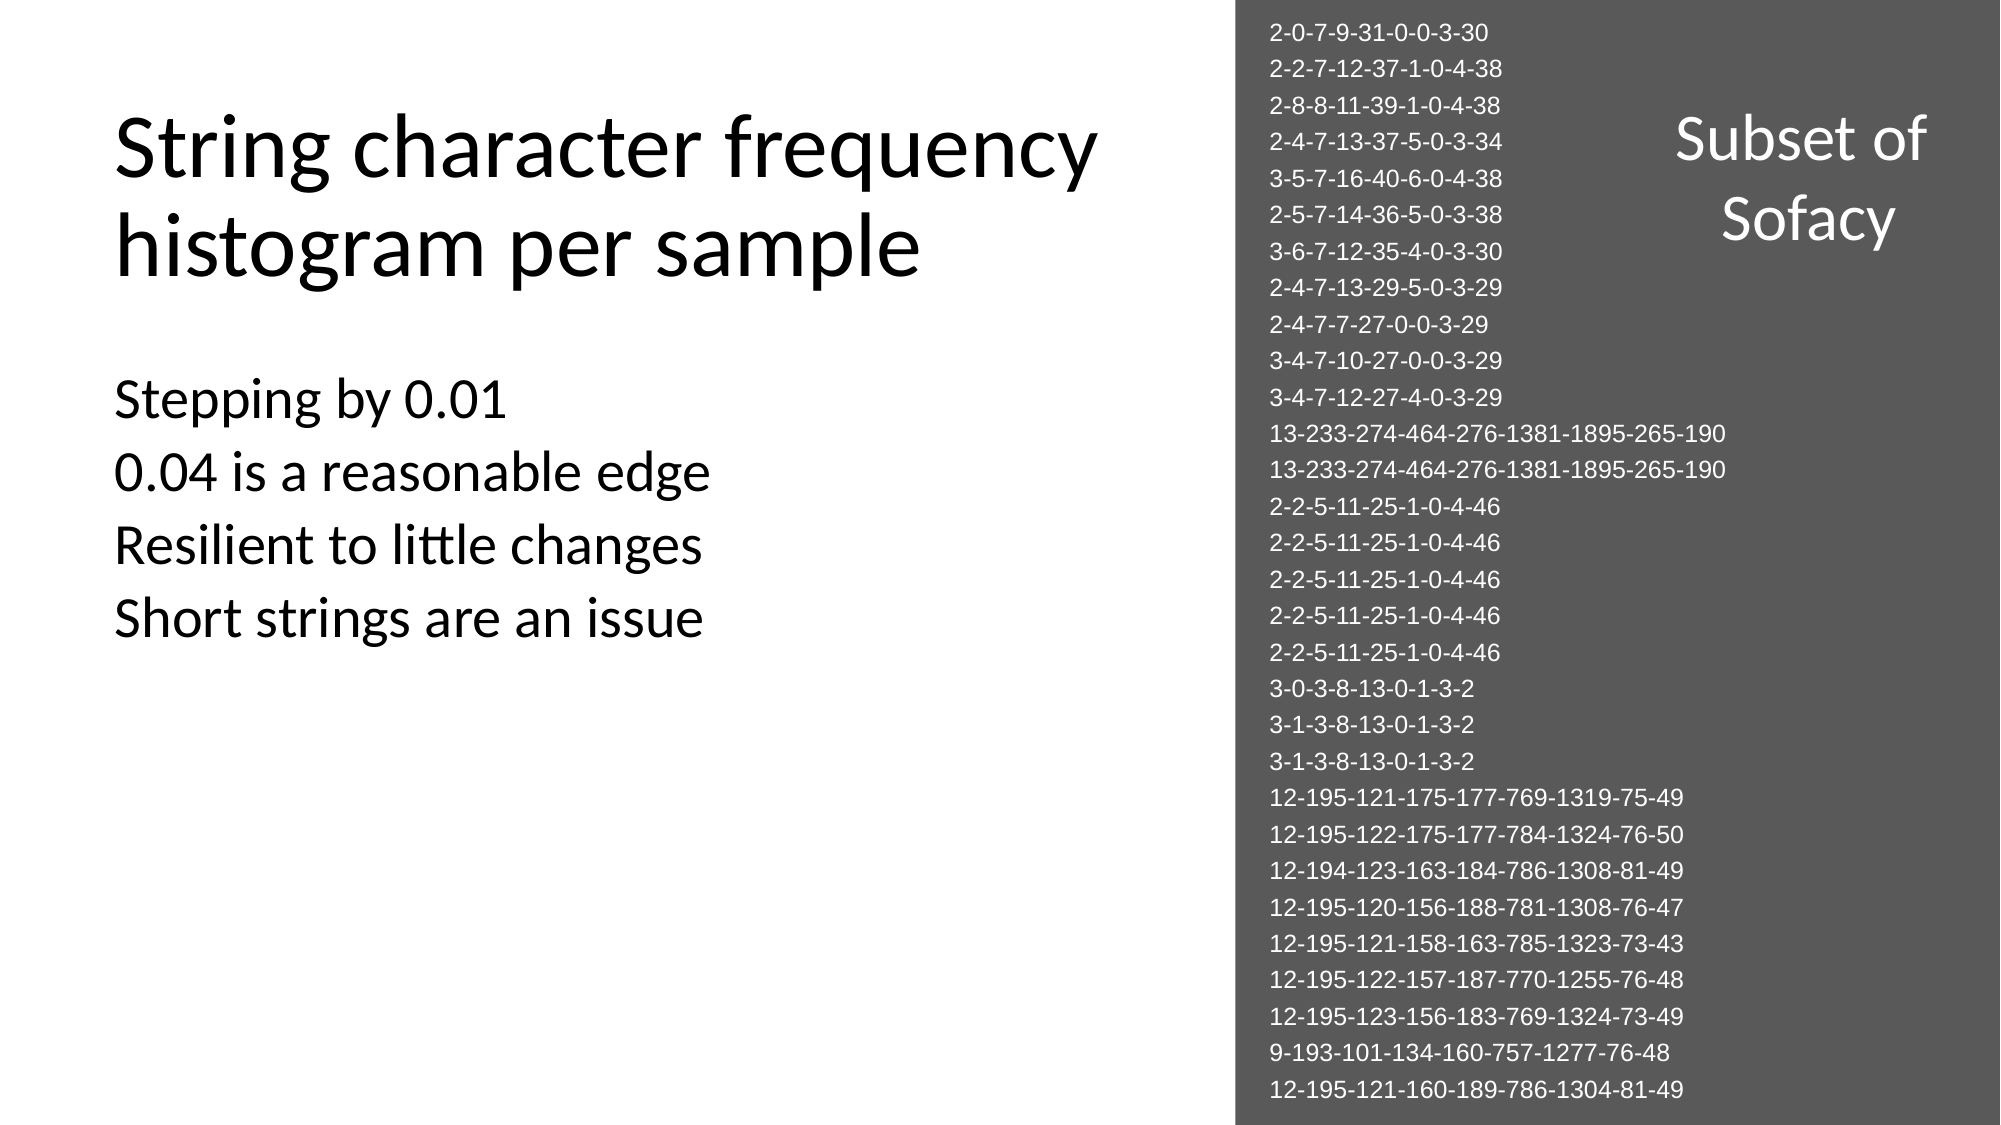

| 2-0-7-9-31-0-0-3-30 |
| --- |
| 2-2-7-12-37-1-0-4-38 |
| 2-8-8-11-39-1-0-4-38 |
| 2-4-7-13-37-5-0-3-34 |
| 3-5-7-16-40-6-0-4-38 |
| 2-5-7-14-36-5-0-3-38 |
| 3-6-7-12-35-4-0-3-30 |
| 2-4-7-13-29-5-0-3-29 |
| 2-4-7-7-27-0-0-3-29 |
| 3-4-7-10-27-0-0-3-29 |
| 3-4-7-12-27-4-0-3-29 |
| 13-233-274-464-276-1381-1895-265-190 |
| 13-233-274-464-276-1381-1895-265-190 |
| 2-2-5-11-25-1-0-4-46 |
| 2-2-5-11-25-1-0-4-46 |
| 2-2-5-11-25-1-0-4-46 |
| 2-2-5-11-25-1-0-4-46 |
| 2-2-5-11-25-1-0-4-46 |
| 3-0-3-8-13-0-1-3-2 |
| 3-1-3-8-13-0-1-3-2 |
| 3-1-3-8-13-0-1-3-2 |
| 12-195-121-175-177-769-1319-75-49 |
| 12-195-122-175-177-784-1324-76-50 |
| 12-194-123-163-184-786-1308-81-49 |
| 12-195-120-156-188-781-1308-76-47 |
| 12-195-121-158-163-785-1323-73-43 |
| 12-195-122-157-187-770-1255-76-48 |
| 12-195-123-156-183-769-1324-73-49 |
| 9-193-101-134-160-757-1277-76-48 |
| 12-195-121-160-189-786-1304-81-49 |
Subset of
Sofacy
# String character frequency histogram per sample
Stepping by 0.01
0.04 is a reasonable edge
Resilient to little changes
Short strings are an issue